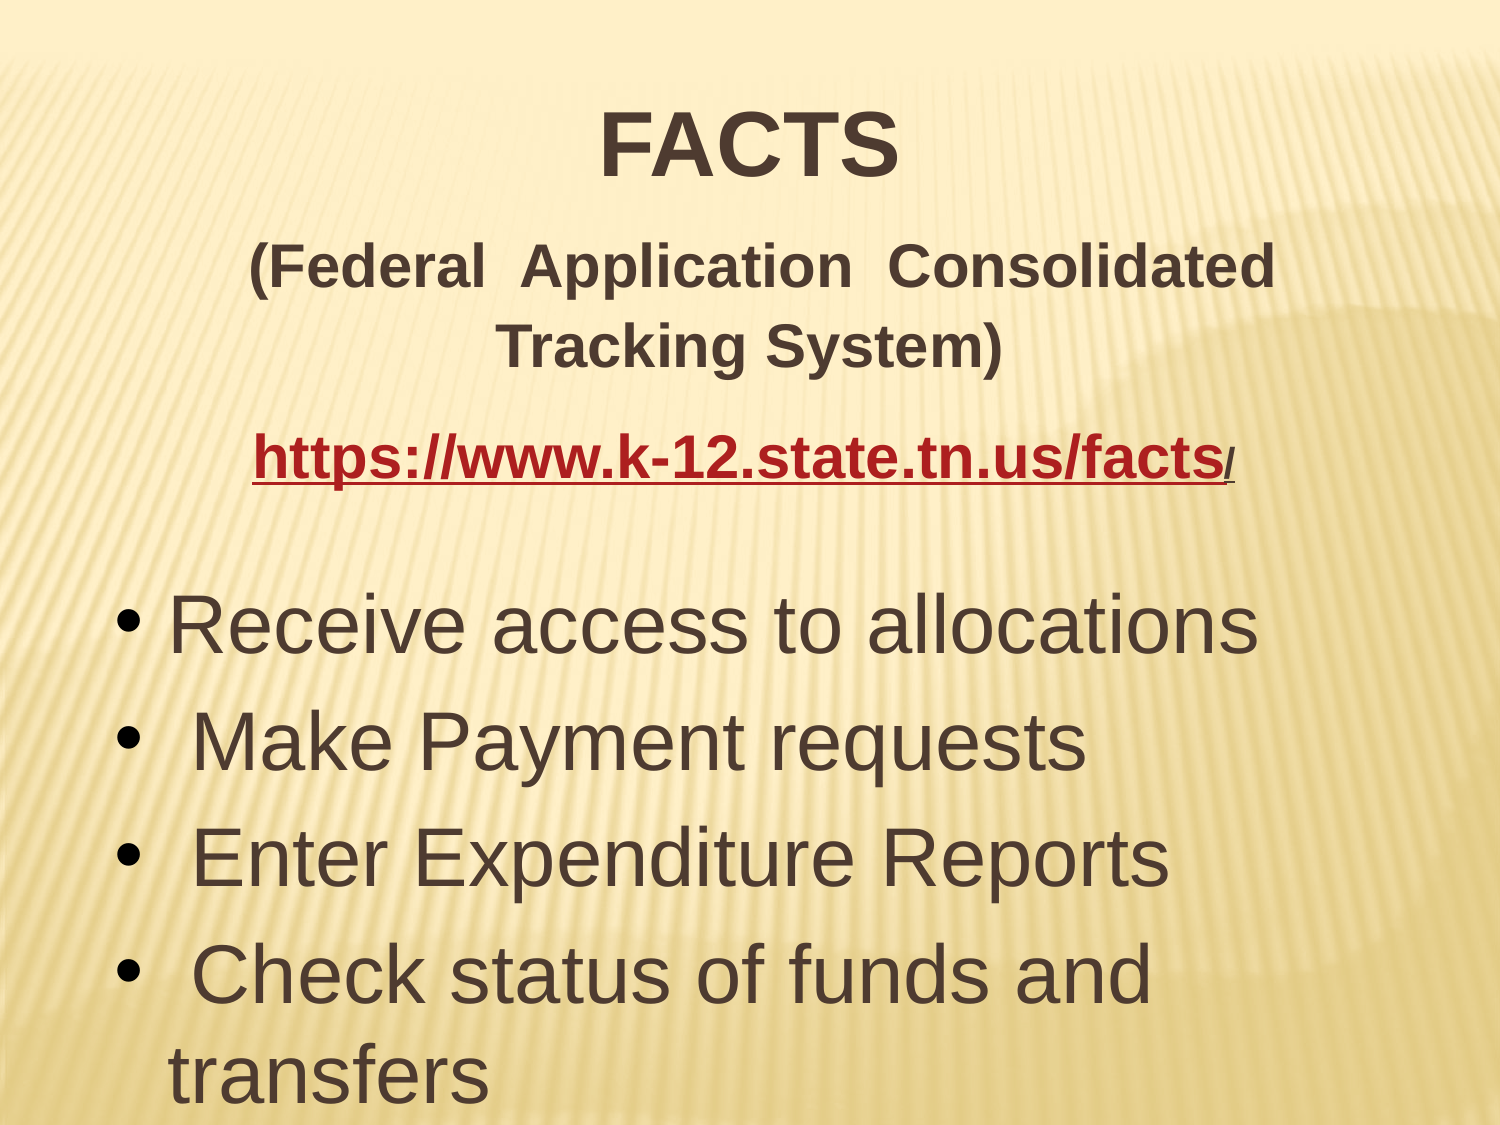

# FACTS (Federal  Application  Consolidated Tracking System) https://www.k-12.state.tn.us/facts/
Receive access to allocations
 Make Payment requests
 Enter Expenditure Reports
 Check status of funds and transfers